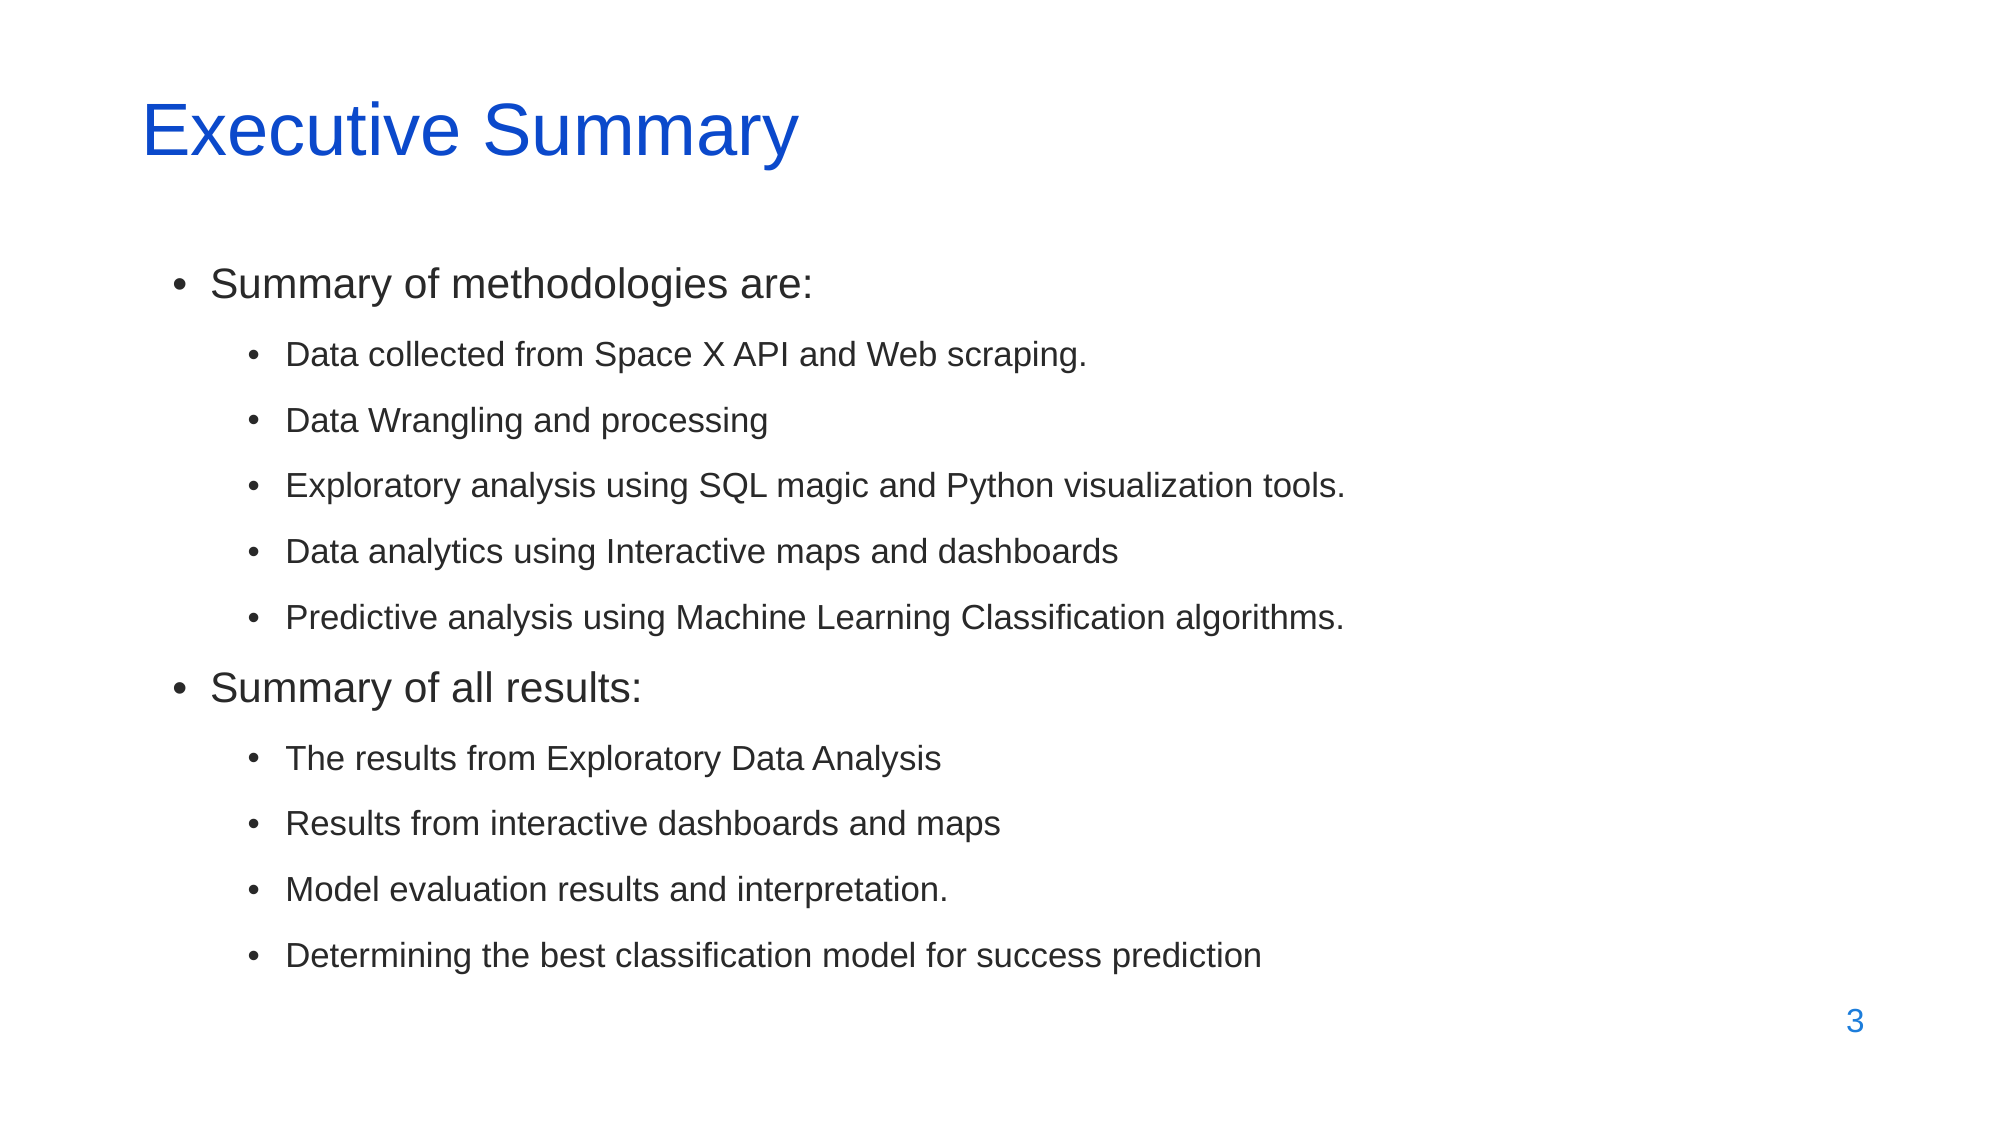

Executive Summary
Summary of methodologies are:
Data collected from Space X API and Web scraping.
Data Wrangling and processing
Exploratory analysis using SQL magic and Python visualization tools.
Data analytics using Interactive maps and dashboards
Predictive analysis using Machine Learning Classification algorithms.
Summary of all results:
The results from Exploratory Data Analysis
Results from interactive dashboards and maps
Model evaluation results and interpretation.
Determining the best classification model for success prediction

3